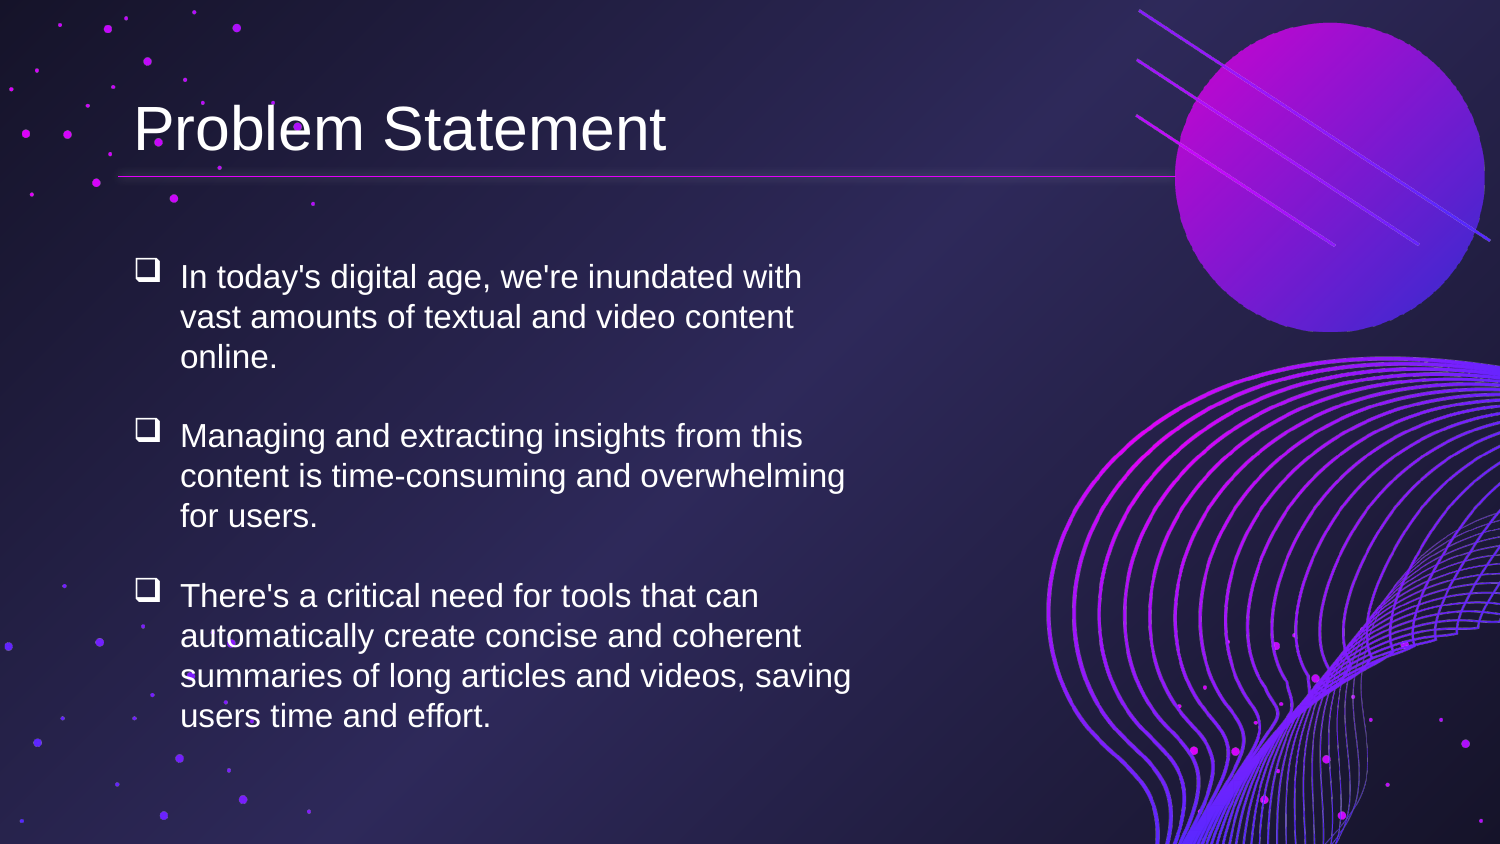

# Problem Statement

In today's digital age, we're inundated with vast amounts of textual and video content online.

Managing and extracting insights from this content is time-consuming and overwhelming for users.

There's a critical need for tools that can automatically create concise and coherent summaries of long articles and videos, saving users time and effort.